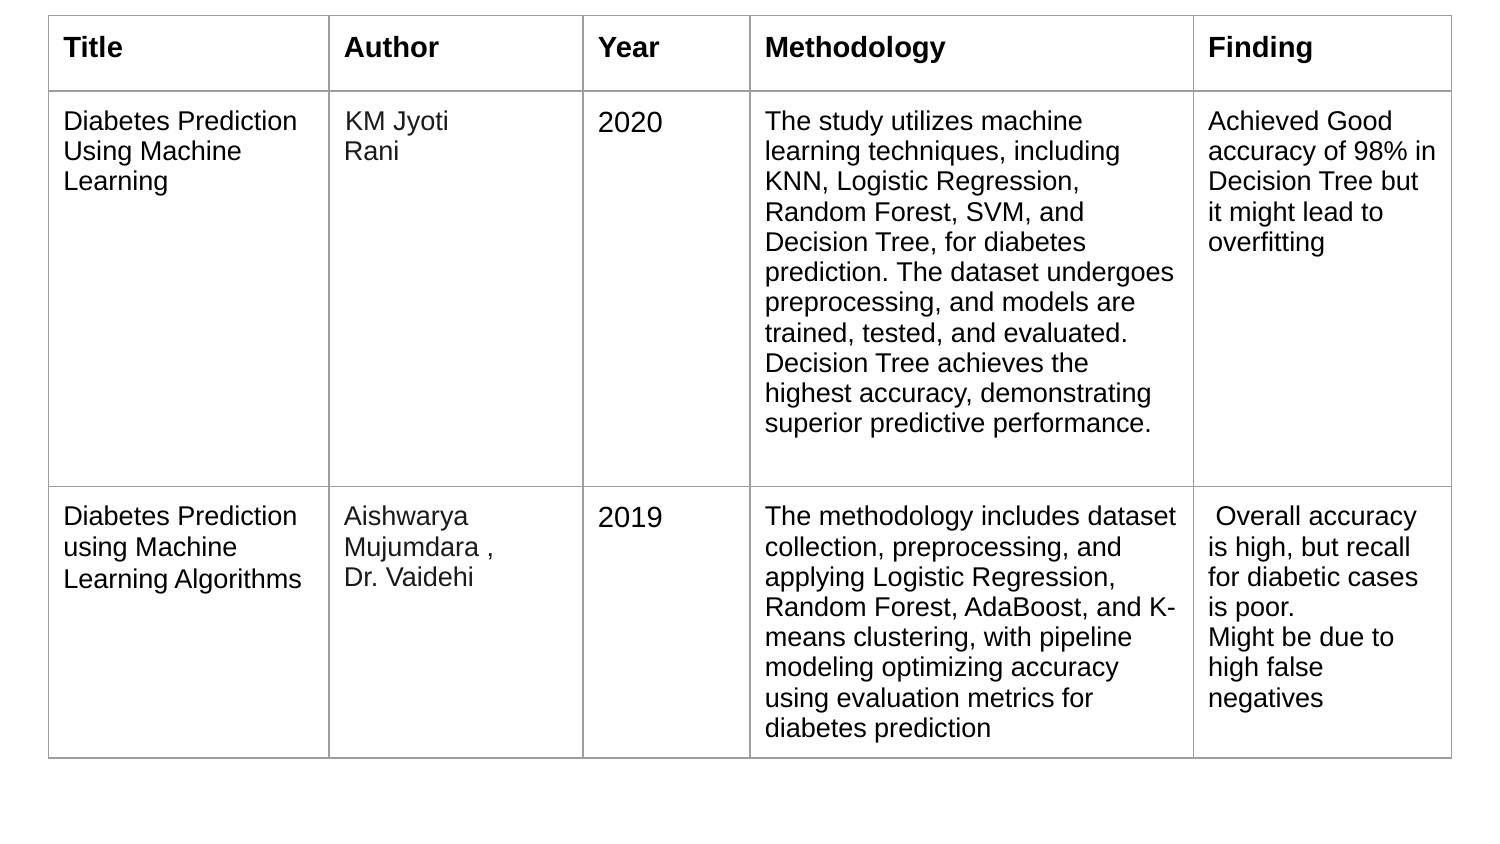

| Title | Author | Year | Methodology | Finding |
| --- | --- | --- | --- | --- |
| Diabetes Prediction Using Machine Learning | KM Jyoti Rani | 2020 | The study utilizes machine learning techniques, including KNN, Logistic Regression, Random Forest, SVM, and Decision Tree, for diabetes prediction. The dataset undergoes preprocessing, and models are trained, tested, and evaluated. Decision Tree achieves the highest accuracy, demonstrating superior predictive performance. | Achieved Good accuracy of 98% in Decision Tree but it might lead to overfitting |
| Diabetes Prediction using Machine Learning Algorithms | Aishwarya Mujumdara , Dr. Vaidehi | 2019 | The methodology includes dataset collection, preprocessing, and applying Logistic Regression, Random Forest, AdaBoost, and K-means clustering, with pipeline modeling optimizing accuracy using evaluation metrics for diabetes prediction | Overall accuracy is high, but recall for diabetic cases is poor. Might be due to high false negatives |